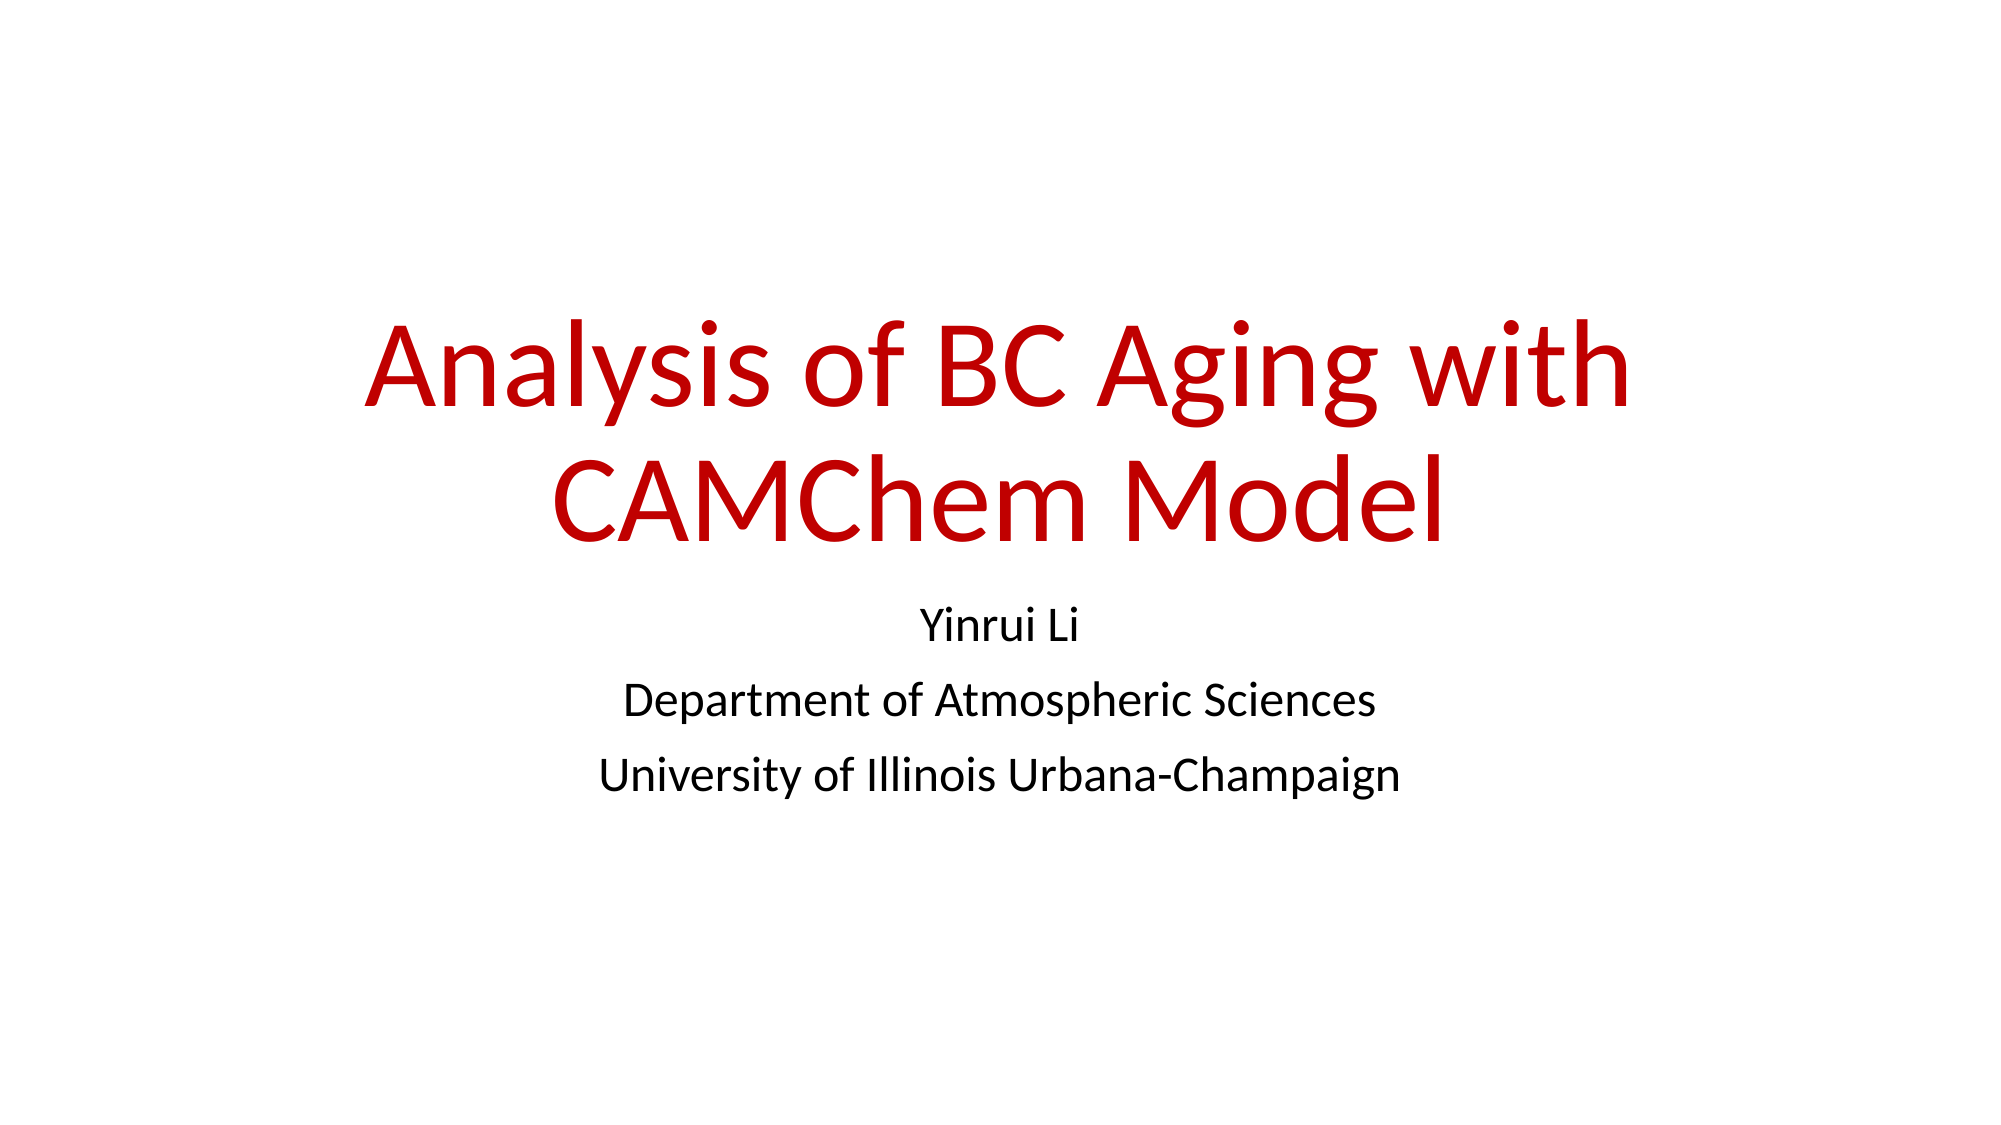

# Analysis of BC Aging with CAMChem Model
Yinrui Li
Department of Atmospheric Sciences
University of Illinois Urbana-Champaign